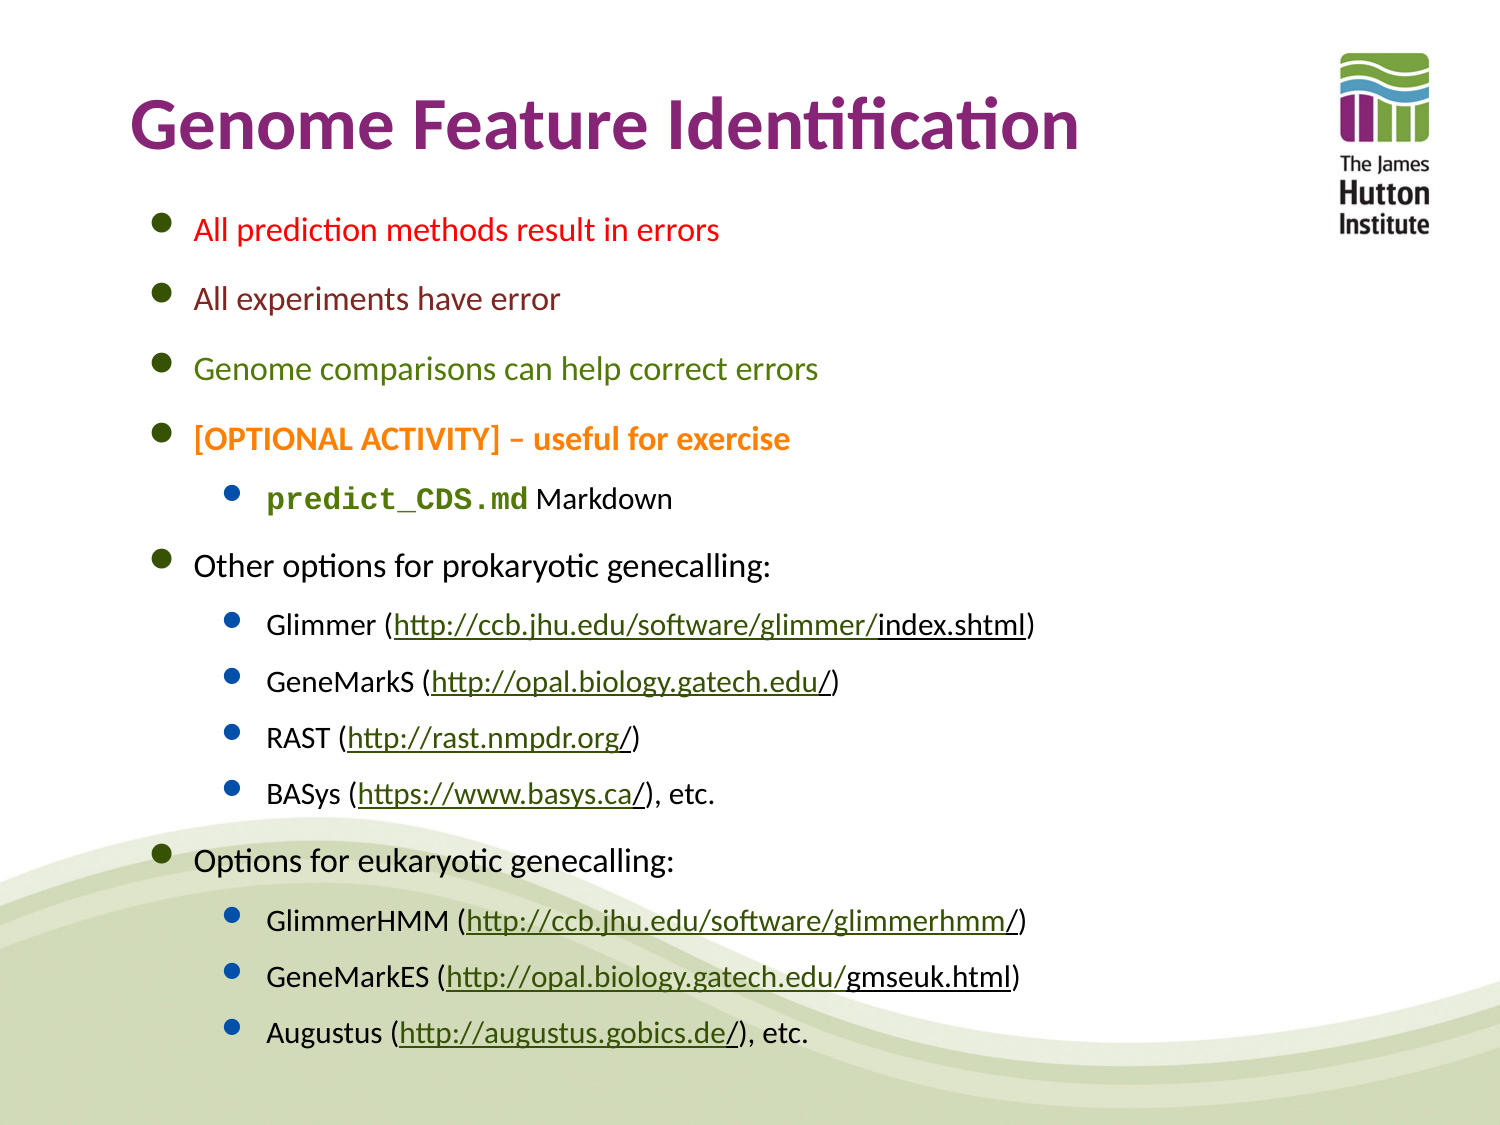

# Genome Feature Identification
All prediction methods result in errors
All experiments have error
Genome comparisons can help correct errors
[OPTIONAL ACTIVITY] – useful for exercise
predict_CDS.md Markdown
Other options for prokaryotic genecalling:
Glimmer (http://ccb.jhu.edu/software/glimmer/index.shtml)
GeneMarkS (http://opal.biology.gatech.edu/)
RAST (http://rast.nmpdr.org/)
BASys (https://www.basys.ca/), etc.
Options for eukaryotic genecalling:
GlimmerHMM (http://ccb.jhu.edu/software/glimmerhmm/)
GeneMarkES (http://opal.biology.gatech.edu/gmseuk.html)
Augustus (http://augustus.gobics.de/), etc.